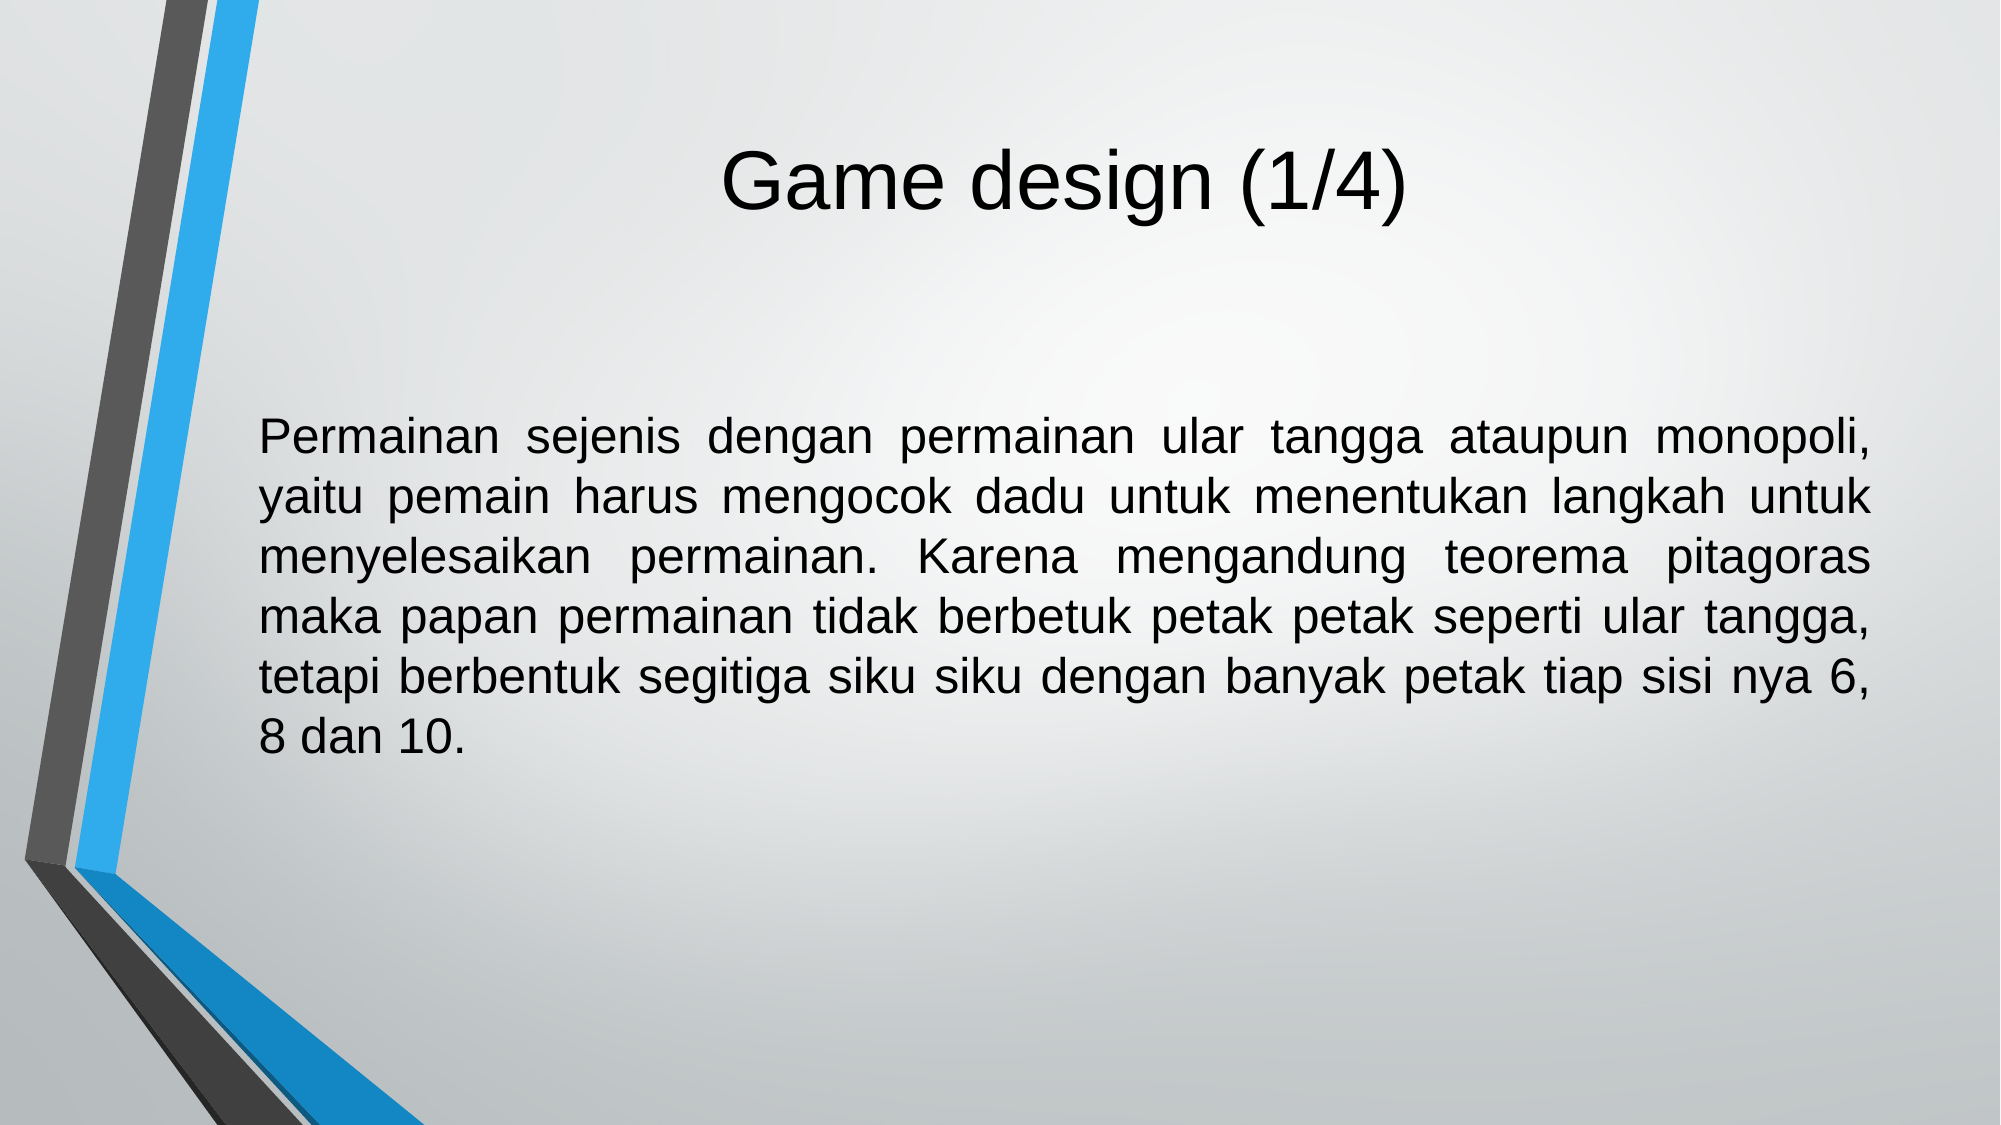

# Game design (1/4)
Permainan sejenis dengan permainan ular tangga ataupun monopoli, yaitu pemain harus mengocok dadu untuk menentukan langkah untuk menyelesaikan permainan. Karena mengandung teorema pitagoras maka papan permainan tidak berbetuk petak petak seperti ular tangga, tetapi berbentuk segitiga siku siku dengan banyak petak tiap sisi nya 6, 8 dan 10.